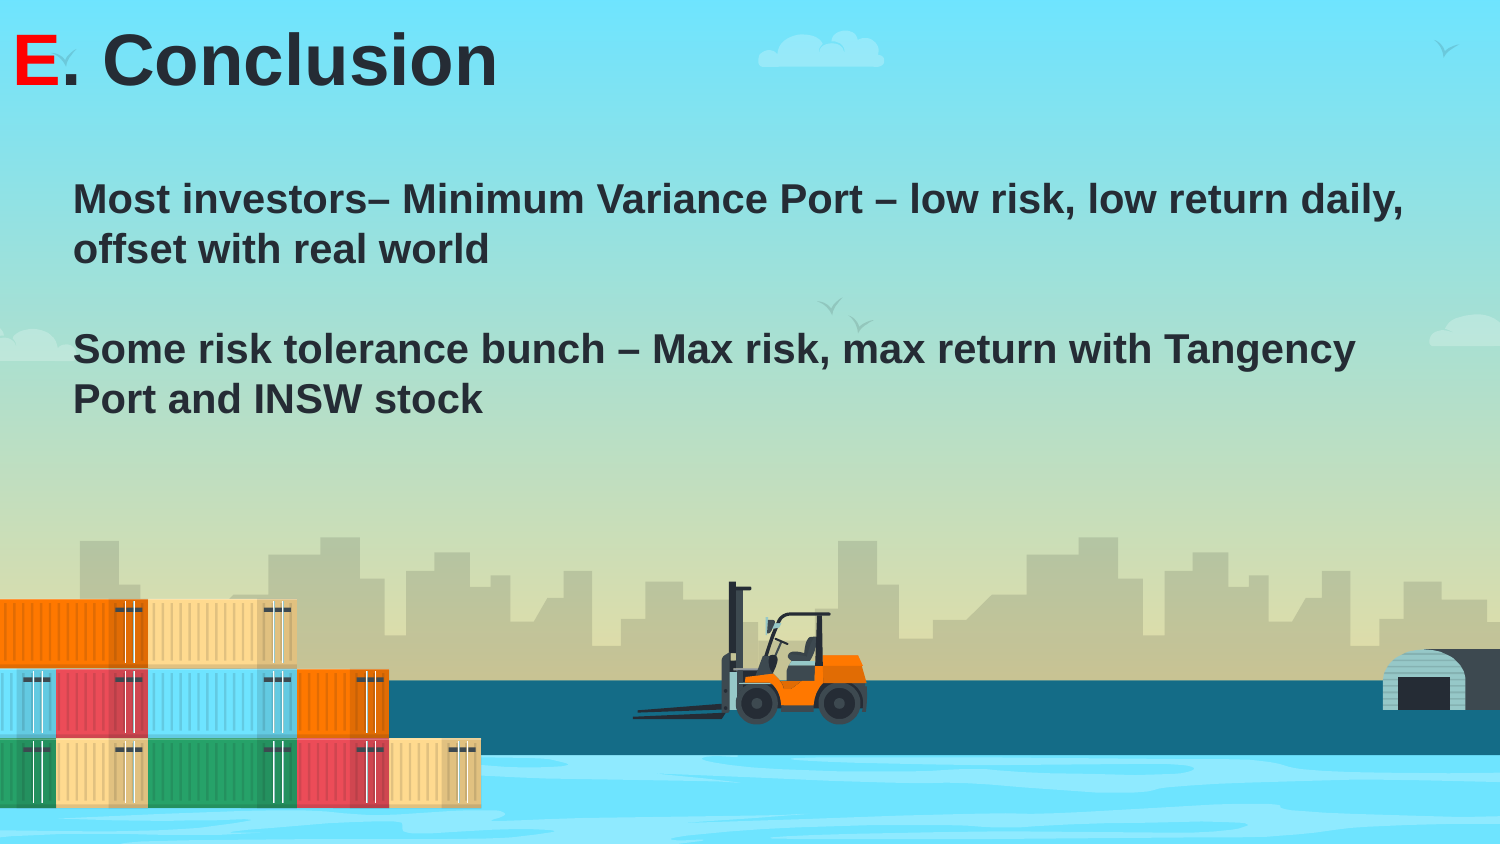

# E. Conclusion
Most investors– Minimum Variance Port – low risk, low return daily, offset with real world

Some risk tolerance bunch – Max risk, max return with Tangency Port and INSW stock